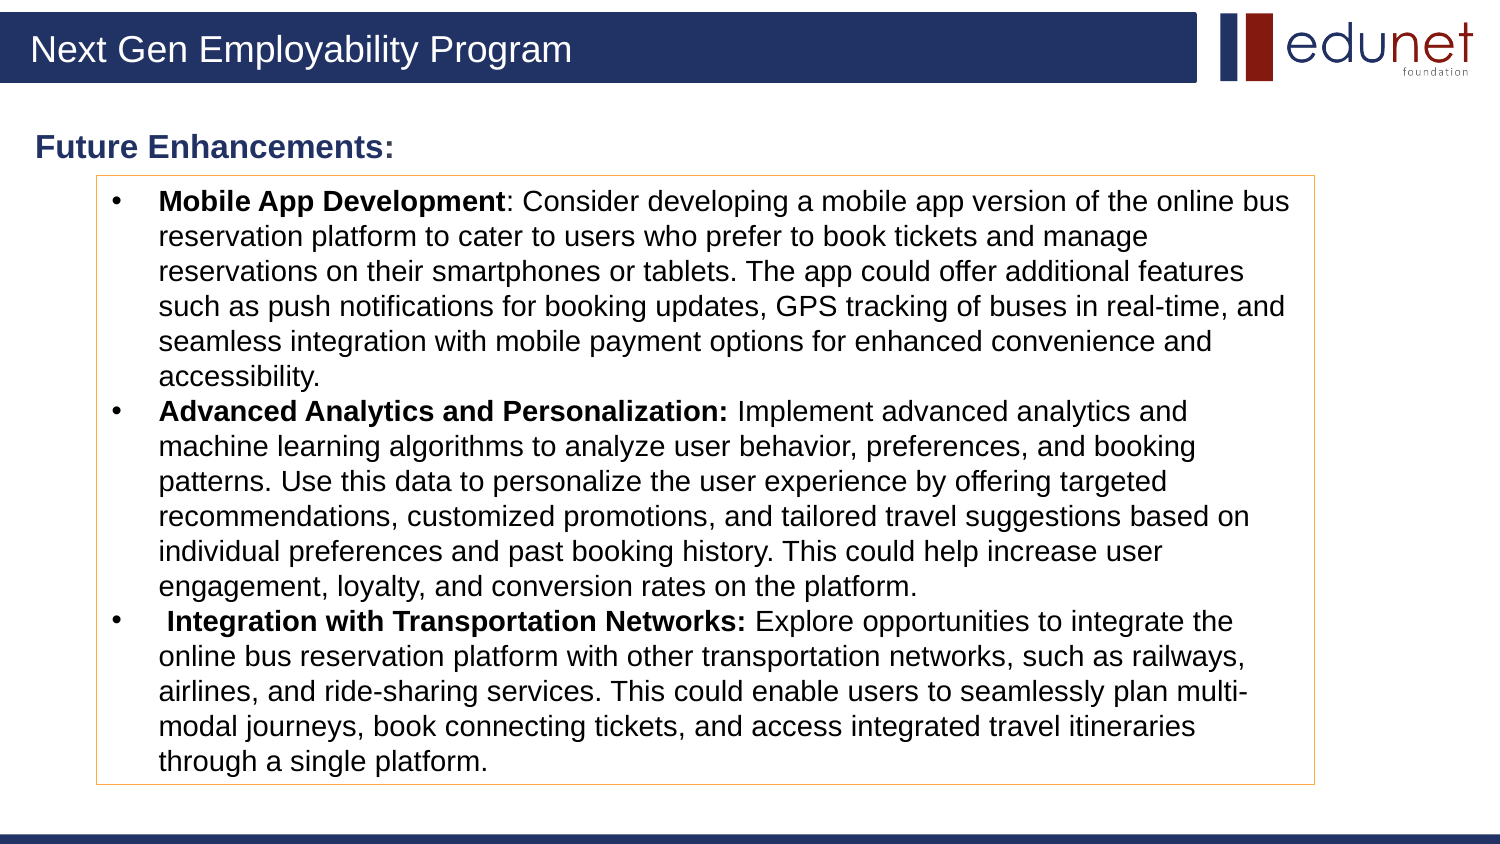

# Future Enhancements:
Mobile App Development: Consider developing a mobile app version of the online bus reservation platform to cater to users who prefer to book tickets and manage reservations on their smartphones or tablets. The app could offer additional features such as push notifications for booking updates, GPS tracking of buses in real-time, and seamless integration with mobile payment options for enhanced convenience and accessibility.
Advanced Analytics and Personalization: Implement advanced analytics and machine learning algorithms to analyze user behavior, preferences, and booking patterns. Use this data to personalize the user experience by offering targeted recommendations, customized promotions, and tailored travel suggestions based on individual preferences and past booking history. This could help increase user engagement, loyalty, and conversion rates on the platform.
 Integration with Transportation Networks: Explore opportunities to integrate the online bus reservation platform with other transportation networks, such as railways, airlines, and ride-sharing services. This could enable users to seamlessly plan multi-modal journeys, book connecting tickets, and access integrated travel itineraries through a single platform.